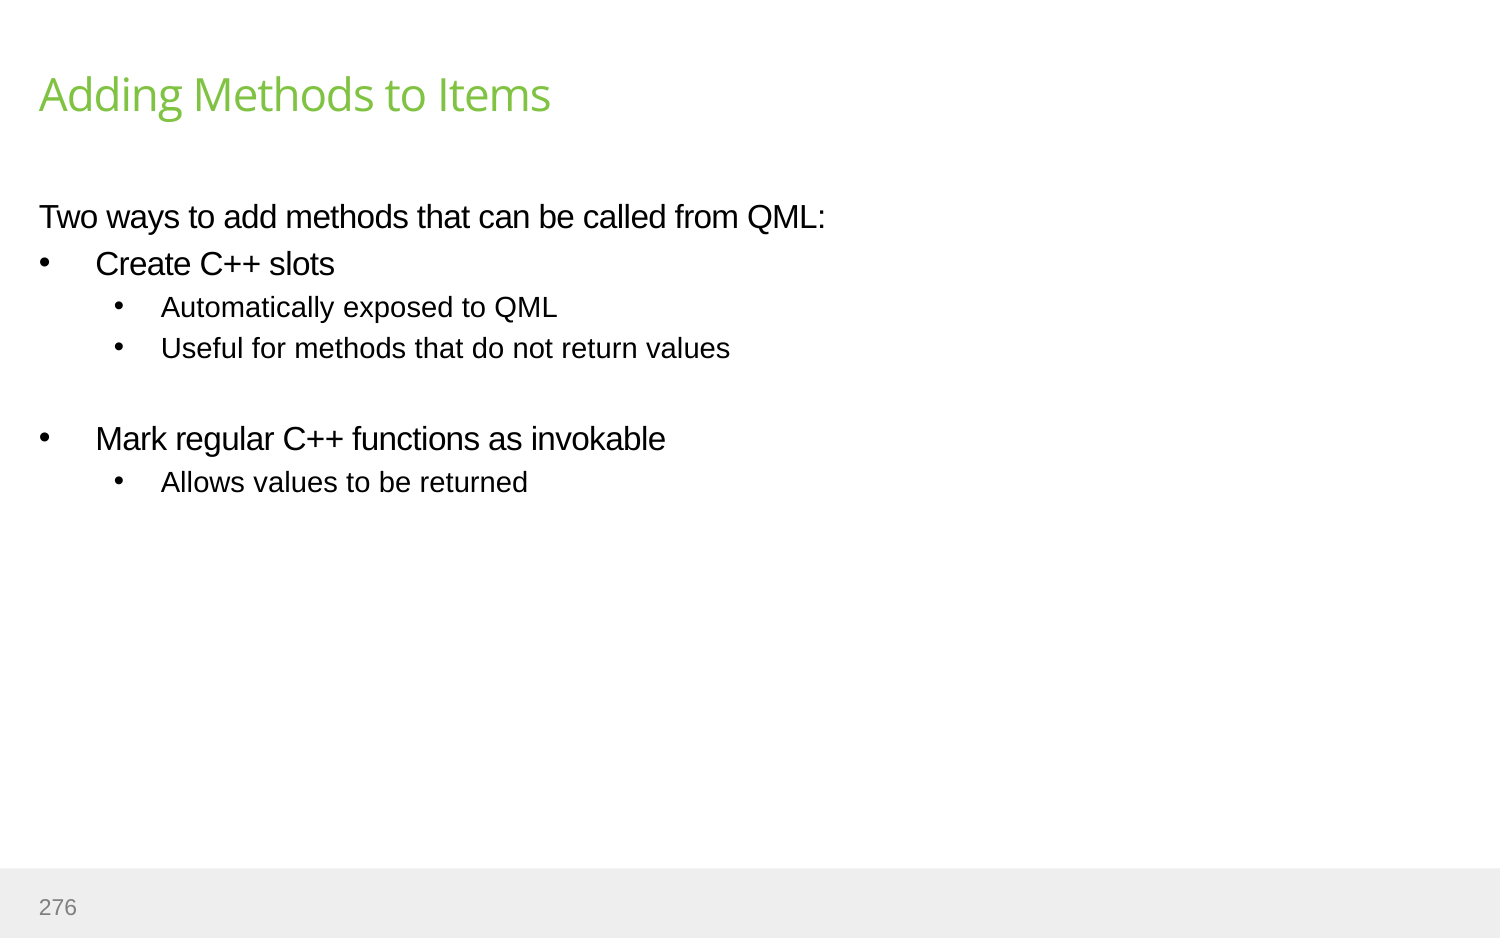

# Adding Methods to Items
Two ways to add methods that can be called from QML:
Create C++ slots
Automatically exposed to QML
Useful for methods that do not return values

Mark regular C++ functions as invokable
Allows values to be returned
276